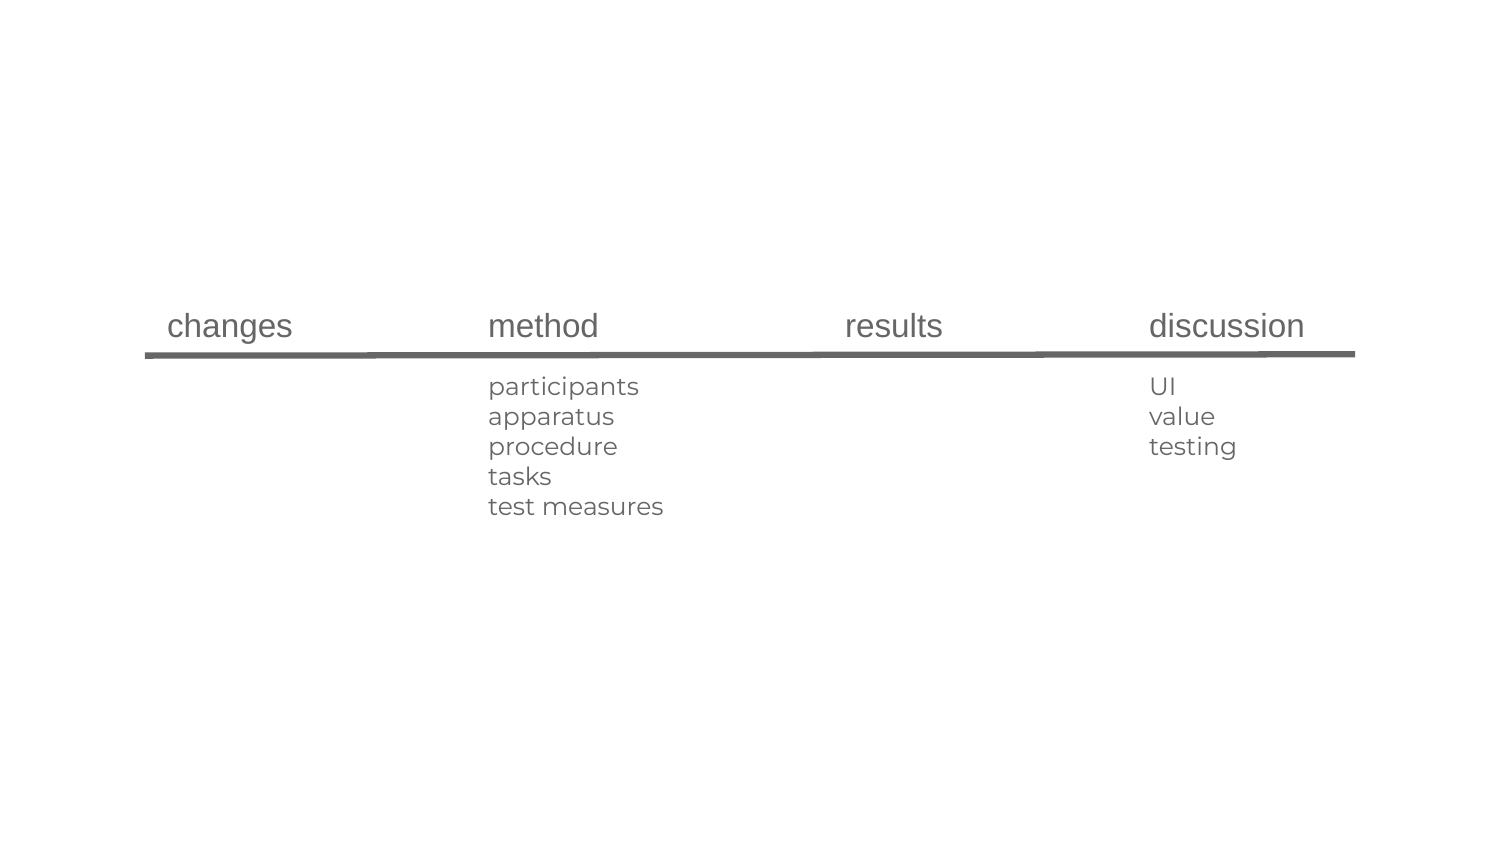

changes
method
results
discussion
participants
apparatus
procedure
tasks
test measures

UI
value
testing